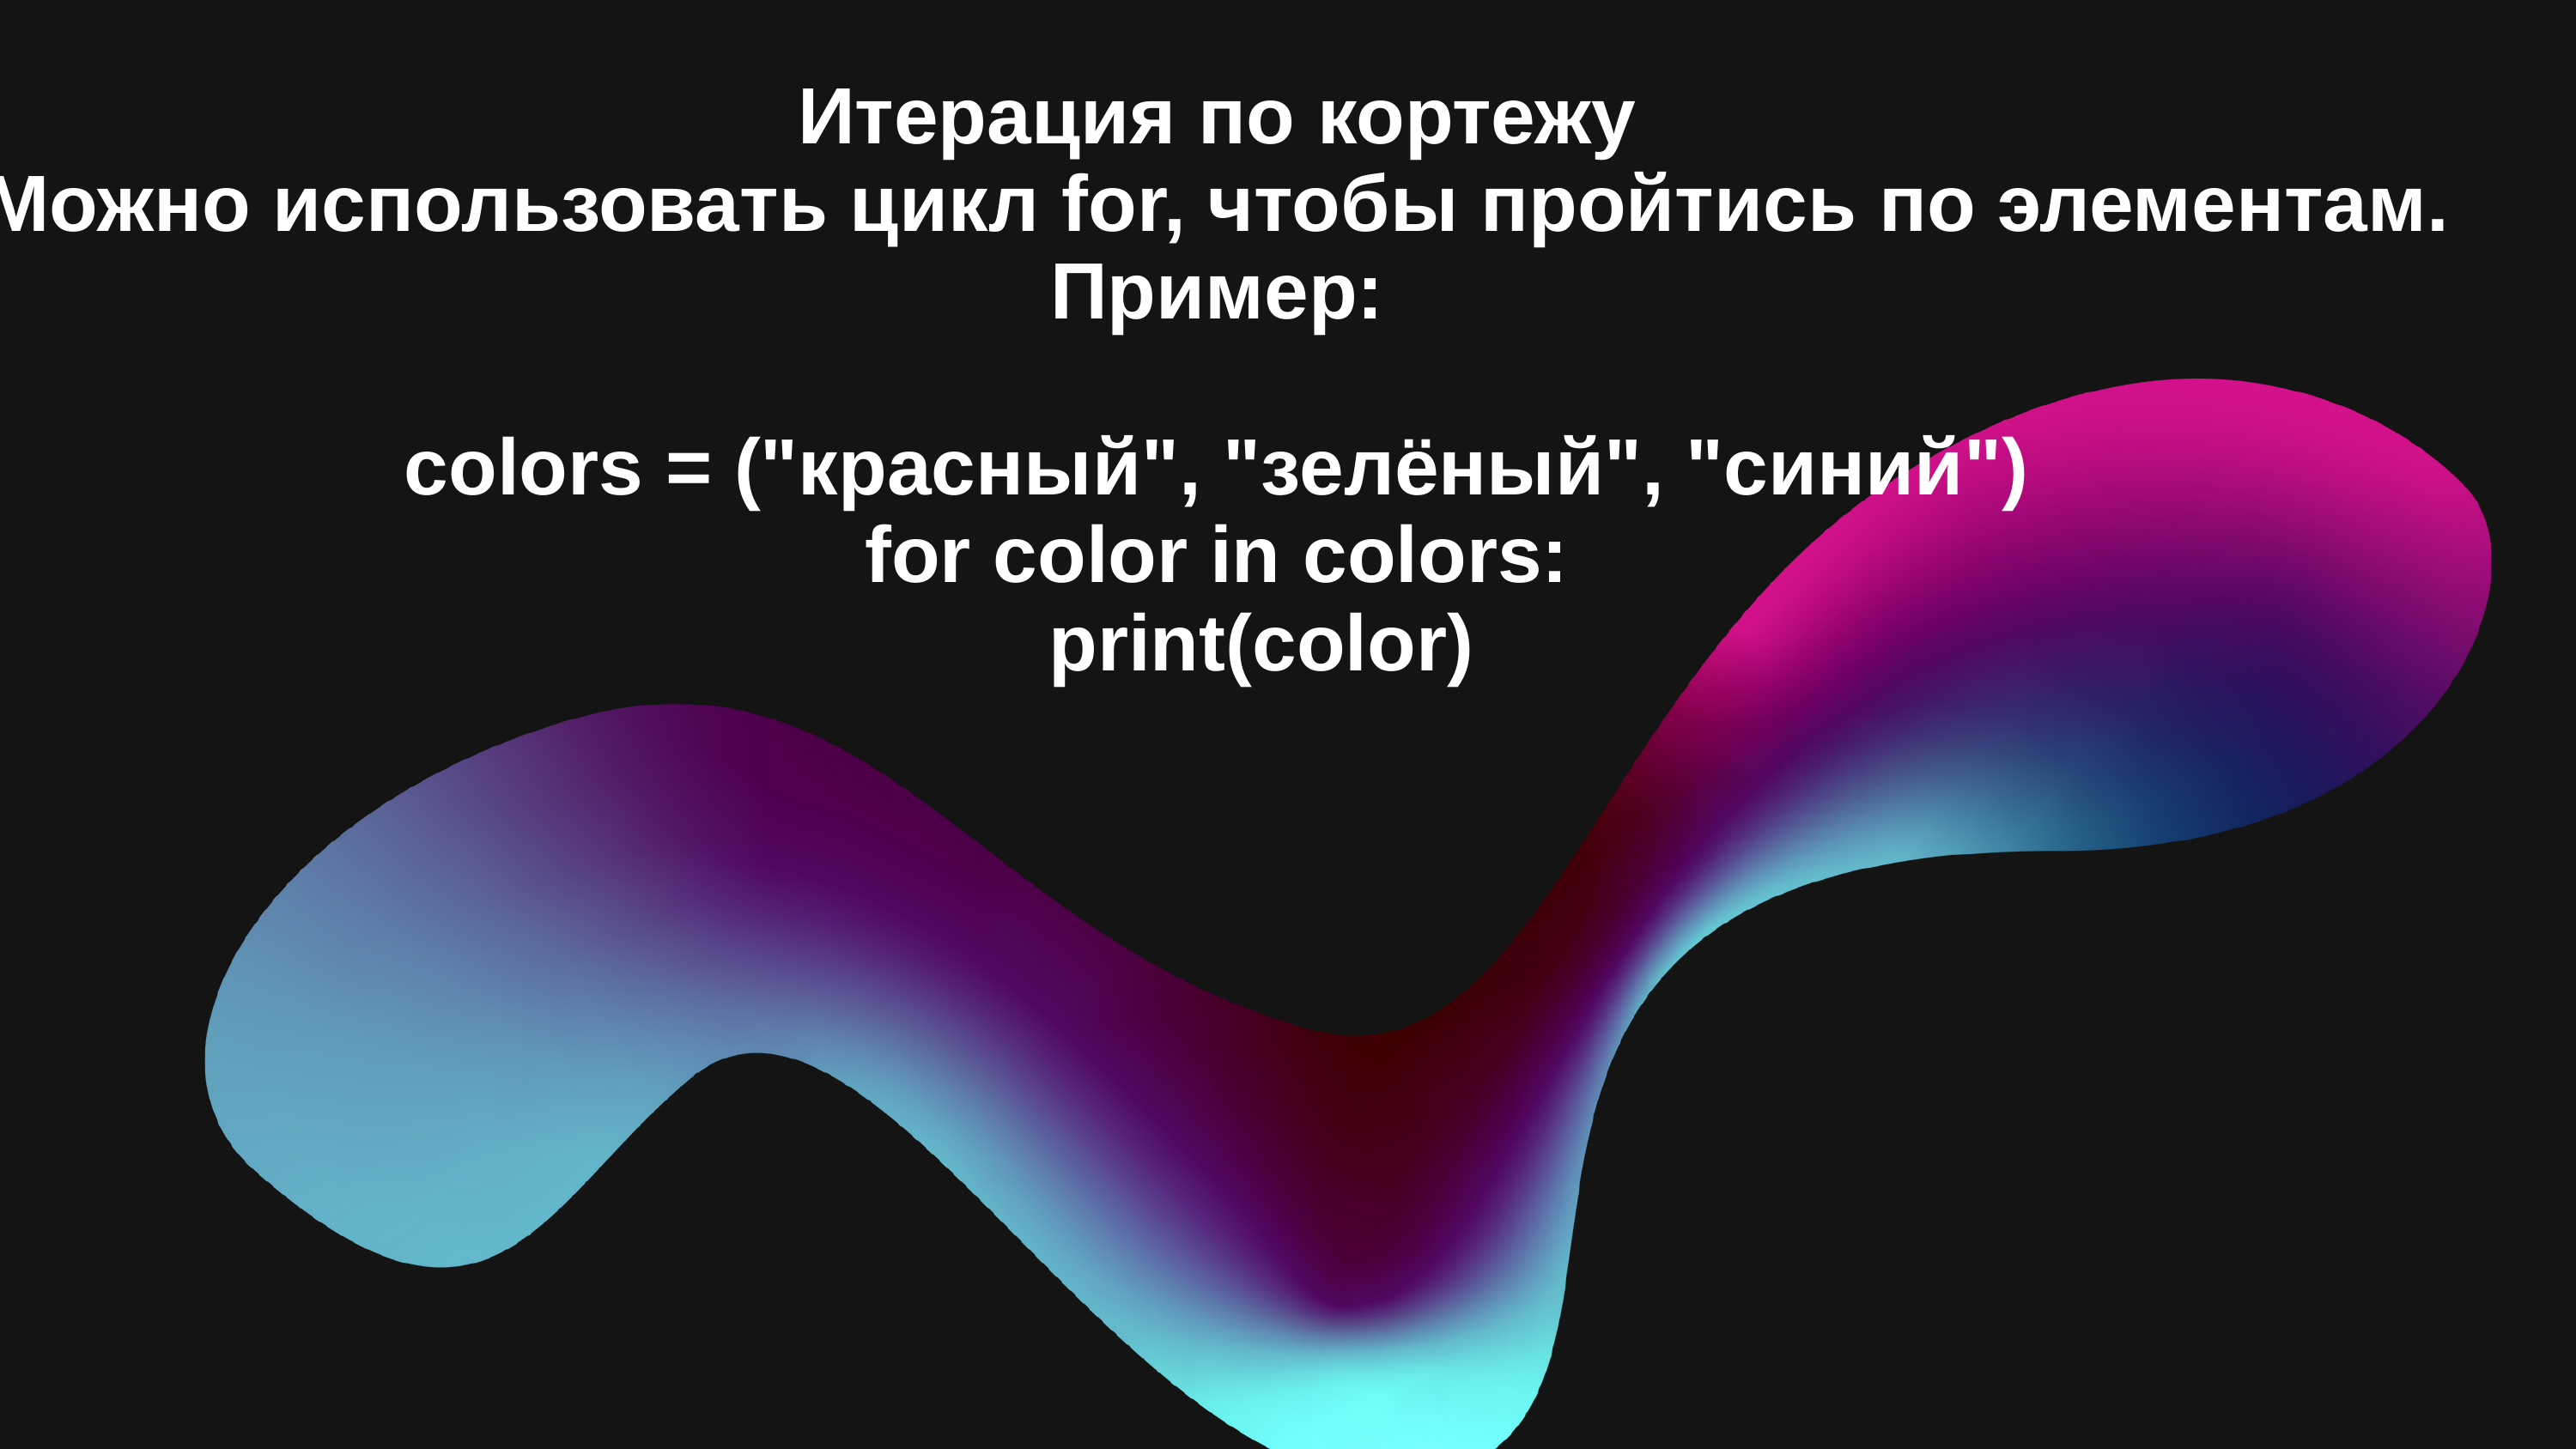

Итерация по кортежу
Можно использовать цикл for, чтобы пройтись по элементам.
Пример:

colors = ("красный", "зелёный", "синий")
for color in colors:
    print(color)